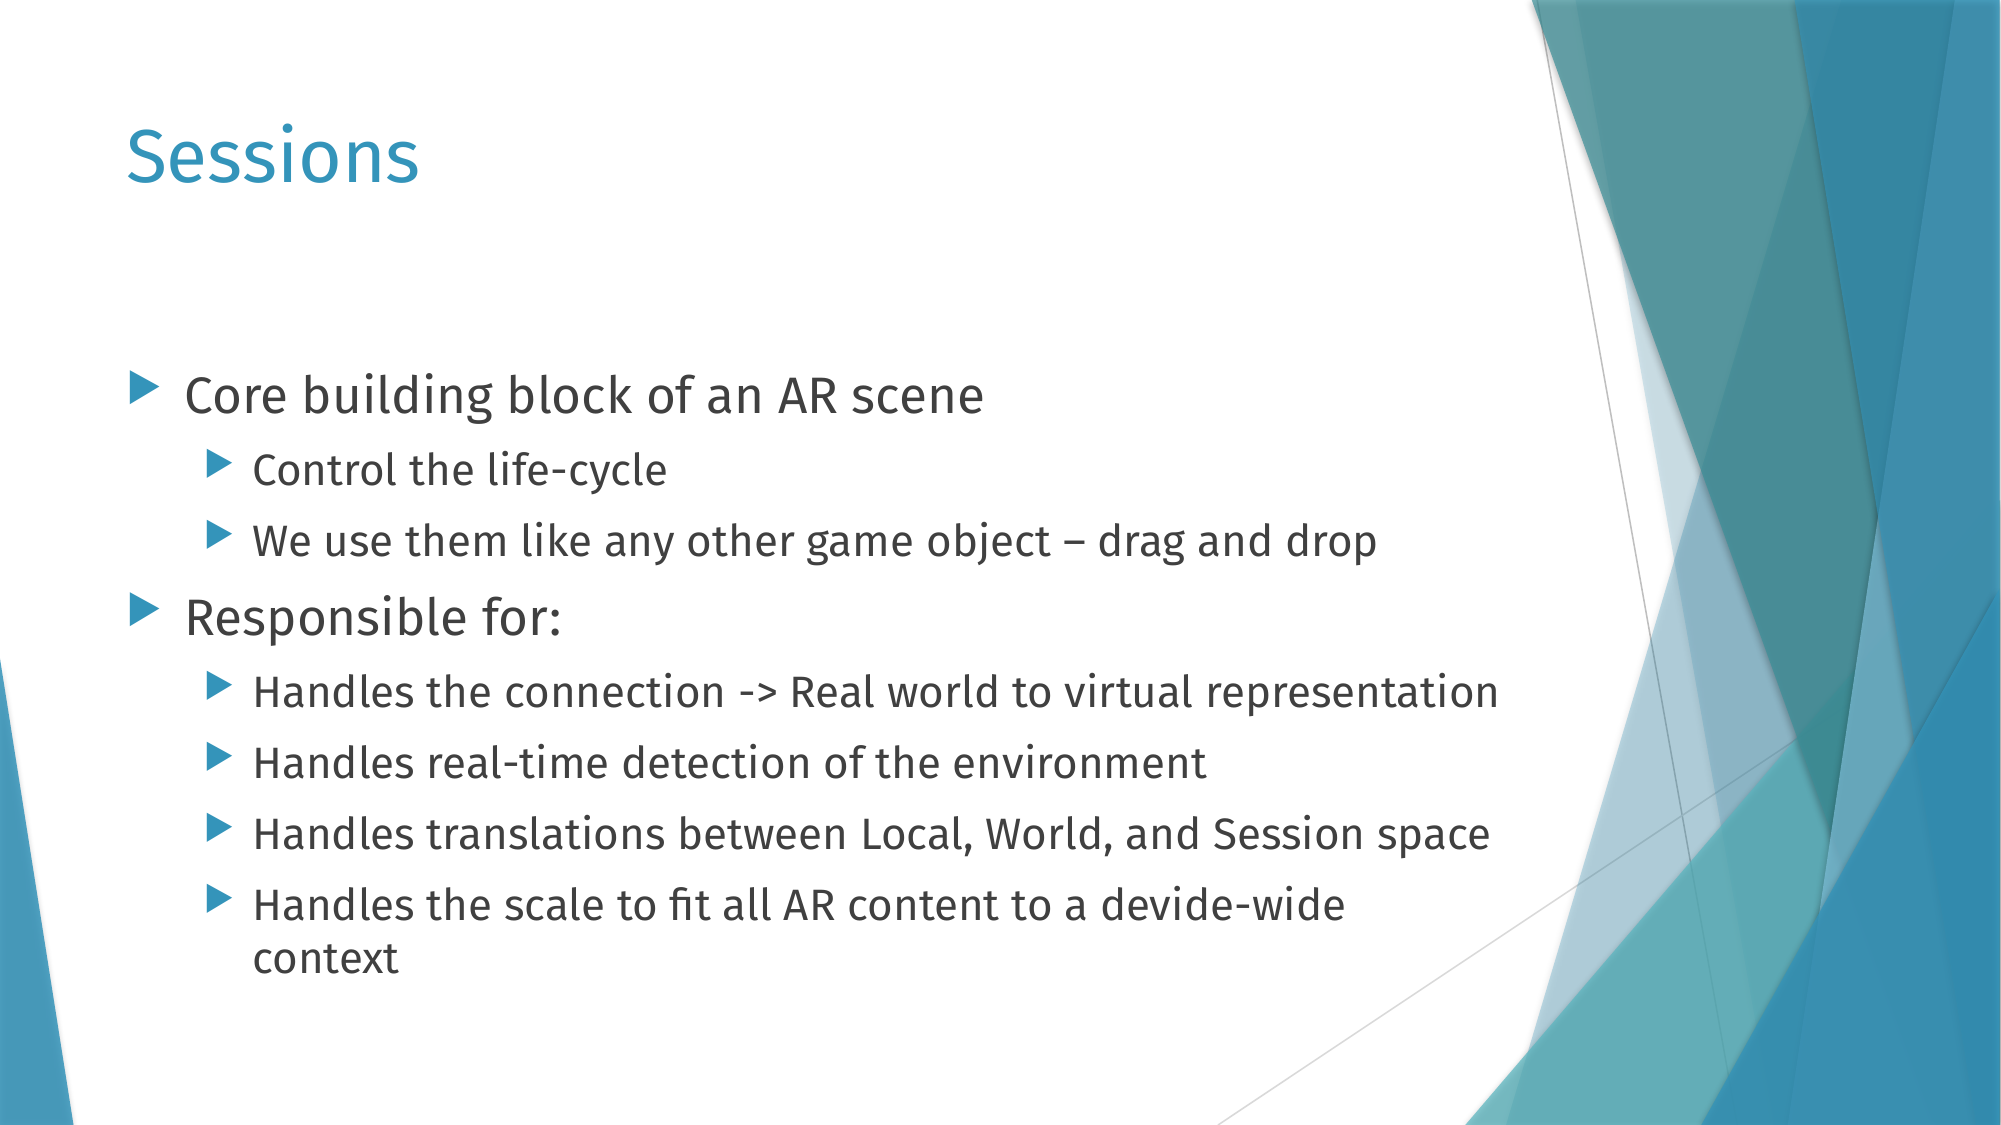

# Sessions
Core building block of an AR scene
Control the life-cycle
We use them like any other game object – drag and drop
Responsible for:
Handles the connection -> Real world to virtual representation
Handles real-time detection of the environment
Handles translations between Local, World, and Session space
Handles the scale to fit all AR content to a devide-wide context